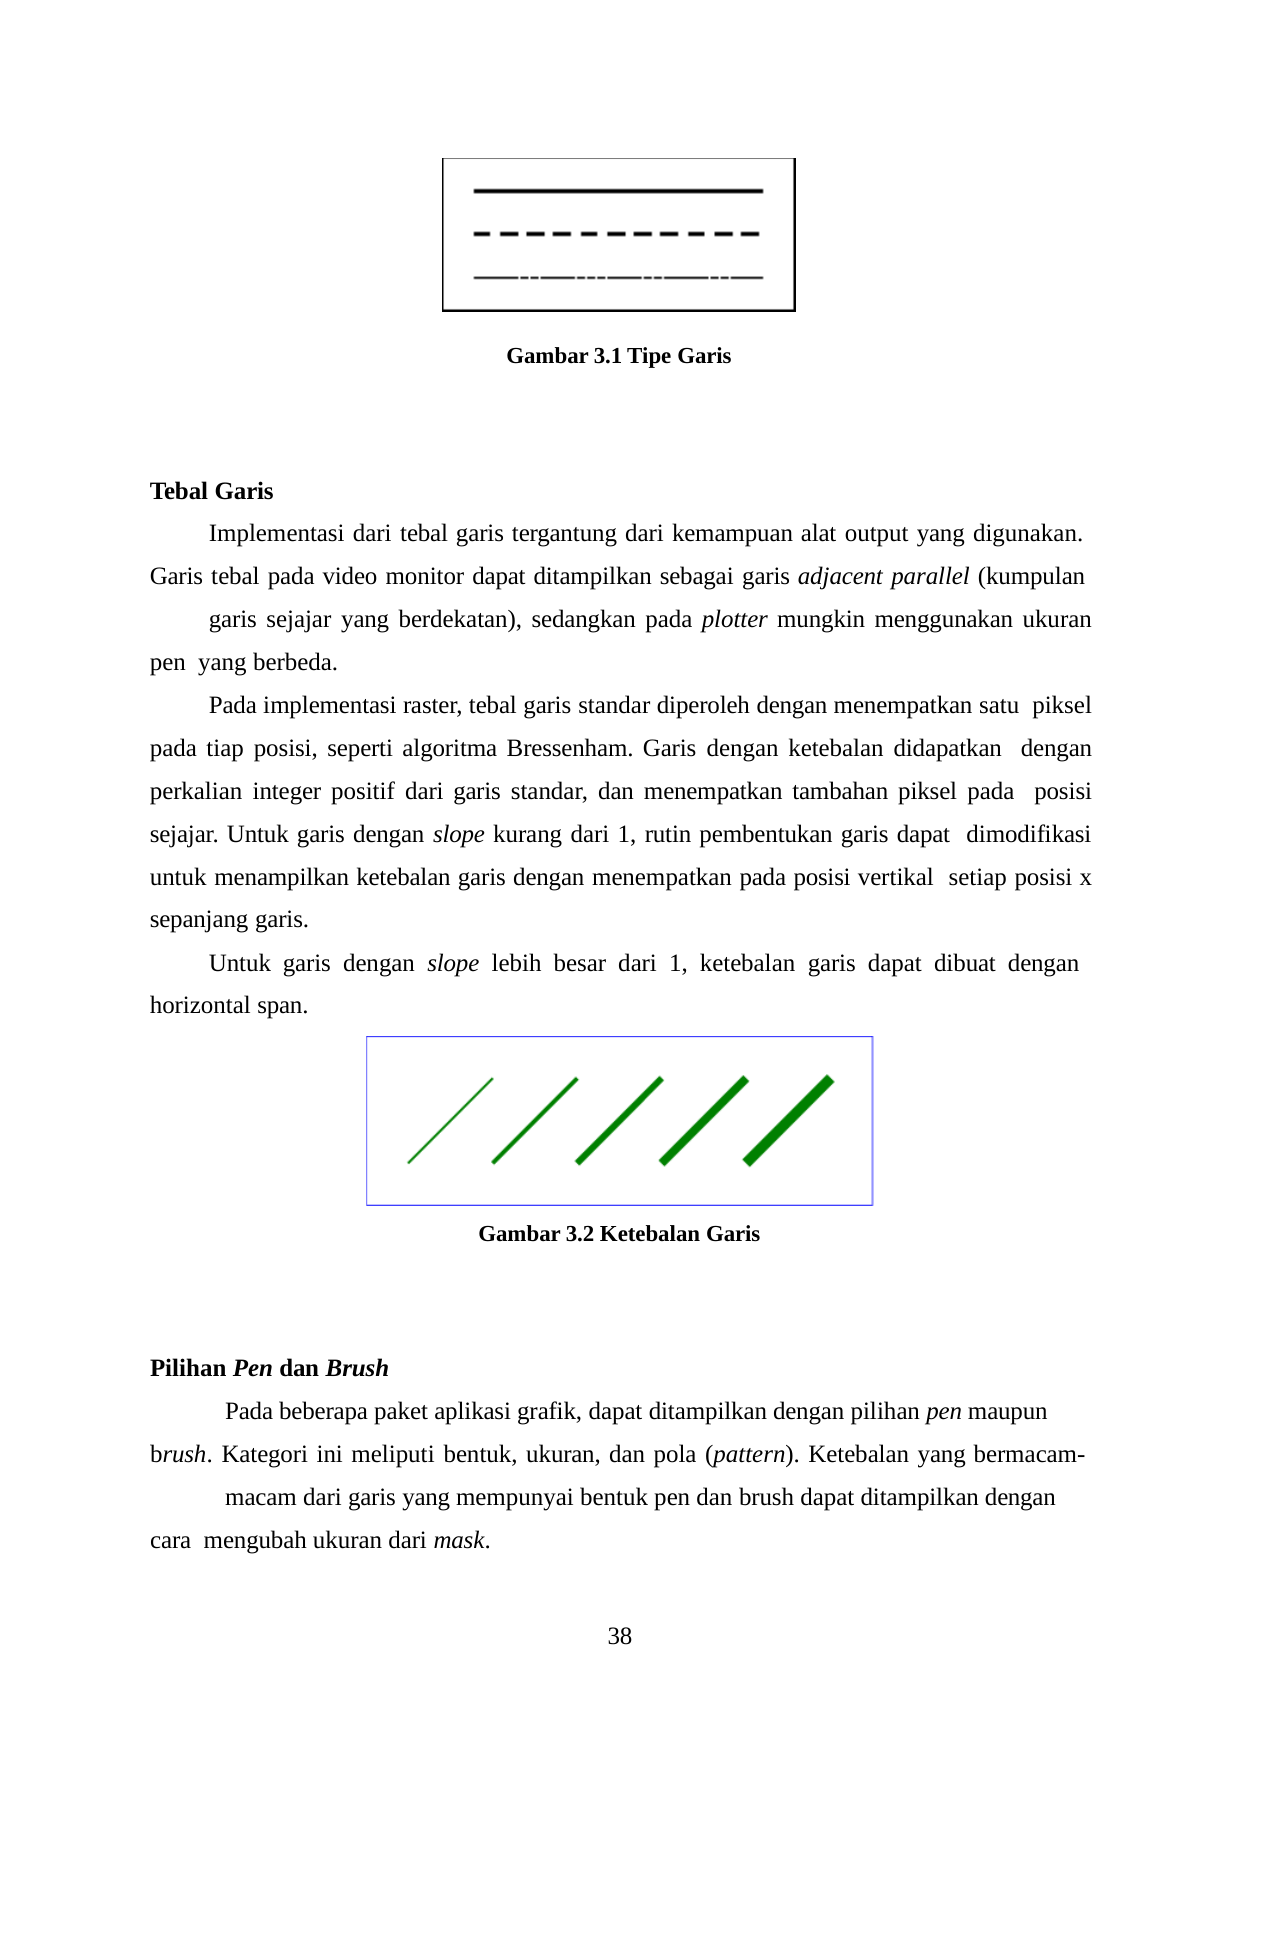

Gambar 3.1 Tipe Garis
Tebal Garis
Implementasi dari tebal garis tergantung dari kemampuan alat output yang digunakan.  Garis tebal pada video monitor dapat ditampilkan sebagai garis adjacent parallel (kumpulan
garis sejajar yang berdekatan), sedangkan pada plotter mungkin menggunakan ukuran pen  yang berbeda.
Pada implementasi raster, tebal garis standar diperoleh dengan menempatkan satu  piksel pada tiap posisi, seperti algoritma Bressenham. Garis dengan ketebalan didapatkan  dengan perkalian integer positif dari garis standar, dan menempatkan tambahan piksel pada  posisi sejajar. Untuk garis dengan slope kurang dari 1, rutin pembentukan garis dapat  dimodifikasi untuk menampilkan ketebalan garis dengan menempatkan pada posisi vertikal  setiap posisi x sepanjang garis.
Untuk garis dengan slope lebih besar dari 1, ketebalan garis dapat dibuat dengan  horizontal span.

Gambar 3.2 Ketebalan Garis
Pilihan Pen dan Brush
Pada beberapa paket aplikasi grafik, dapat ditampilkan dengan pilihan pen maupun  brush. Kategori ini meliputi bentuk, ukuran, dan pola (pattern). Ketebalan yang bermacam-
macam dari garis yang mempunyai bentuk pen dan brush dapat ditampilkan dengan cara  mengubah ukuran dari mask.
38